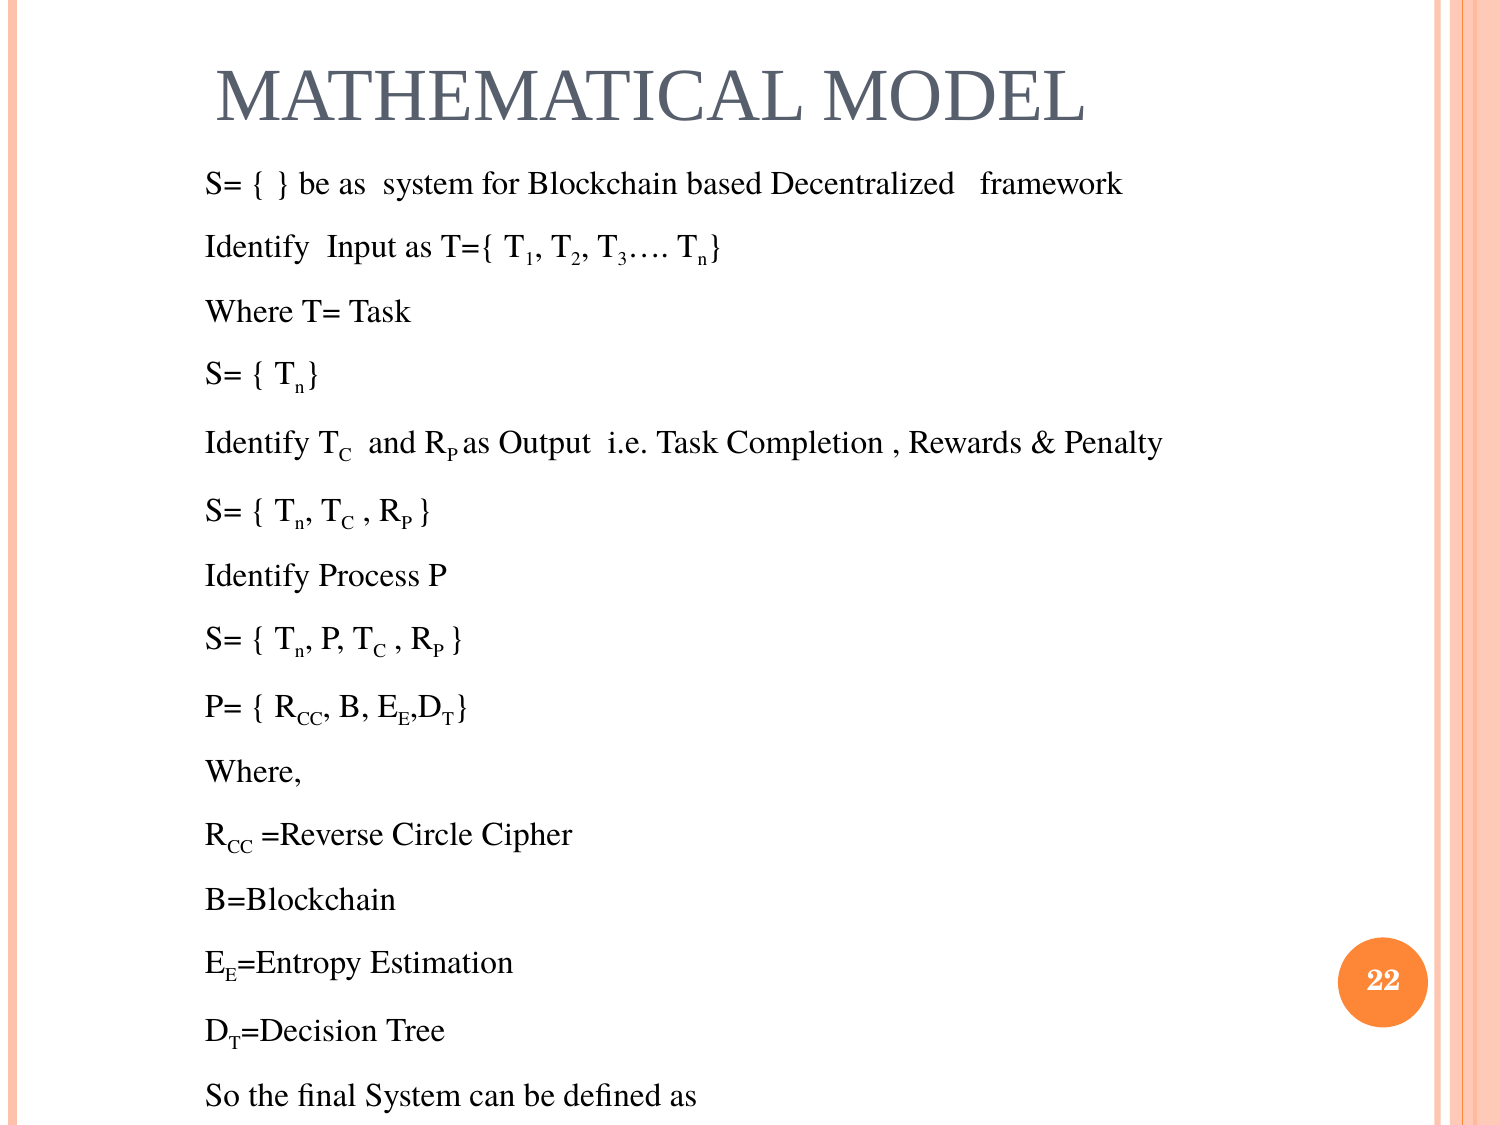

Mathematical Model
S= { } be as  system for Blockchain based Decentralized   framework
Identify  Input as T={ T1, T2, T3…. Tn}
Where T= Task
S= { Tn}
Identify TC  and RP as Output  i.e. Task Completion , Rewards & Penalty
S= { Tn, TC , RP }
Identify Process P
S= { Tn, P, TC , RP }
P= { RCC, B, EE,DT}
Where,
RCC =Reverse Circle Cipher
B=Blockchain
EE=Entropy Estimation
DT=Decision Tree
So the final System can be defined as
S = { Tn, RCC, B, EE,DT, TC , RP }
22